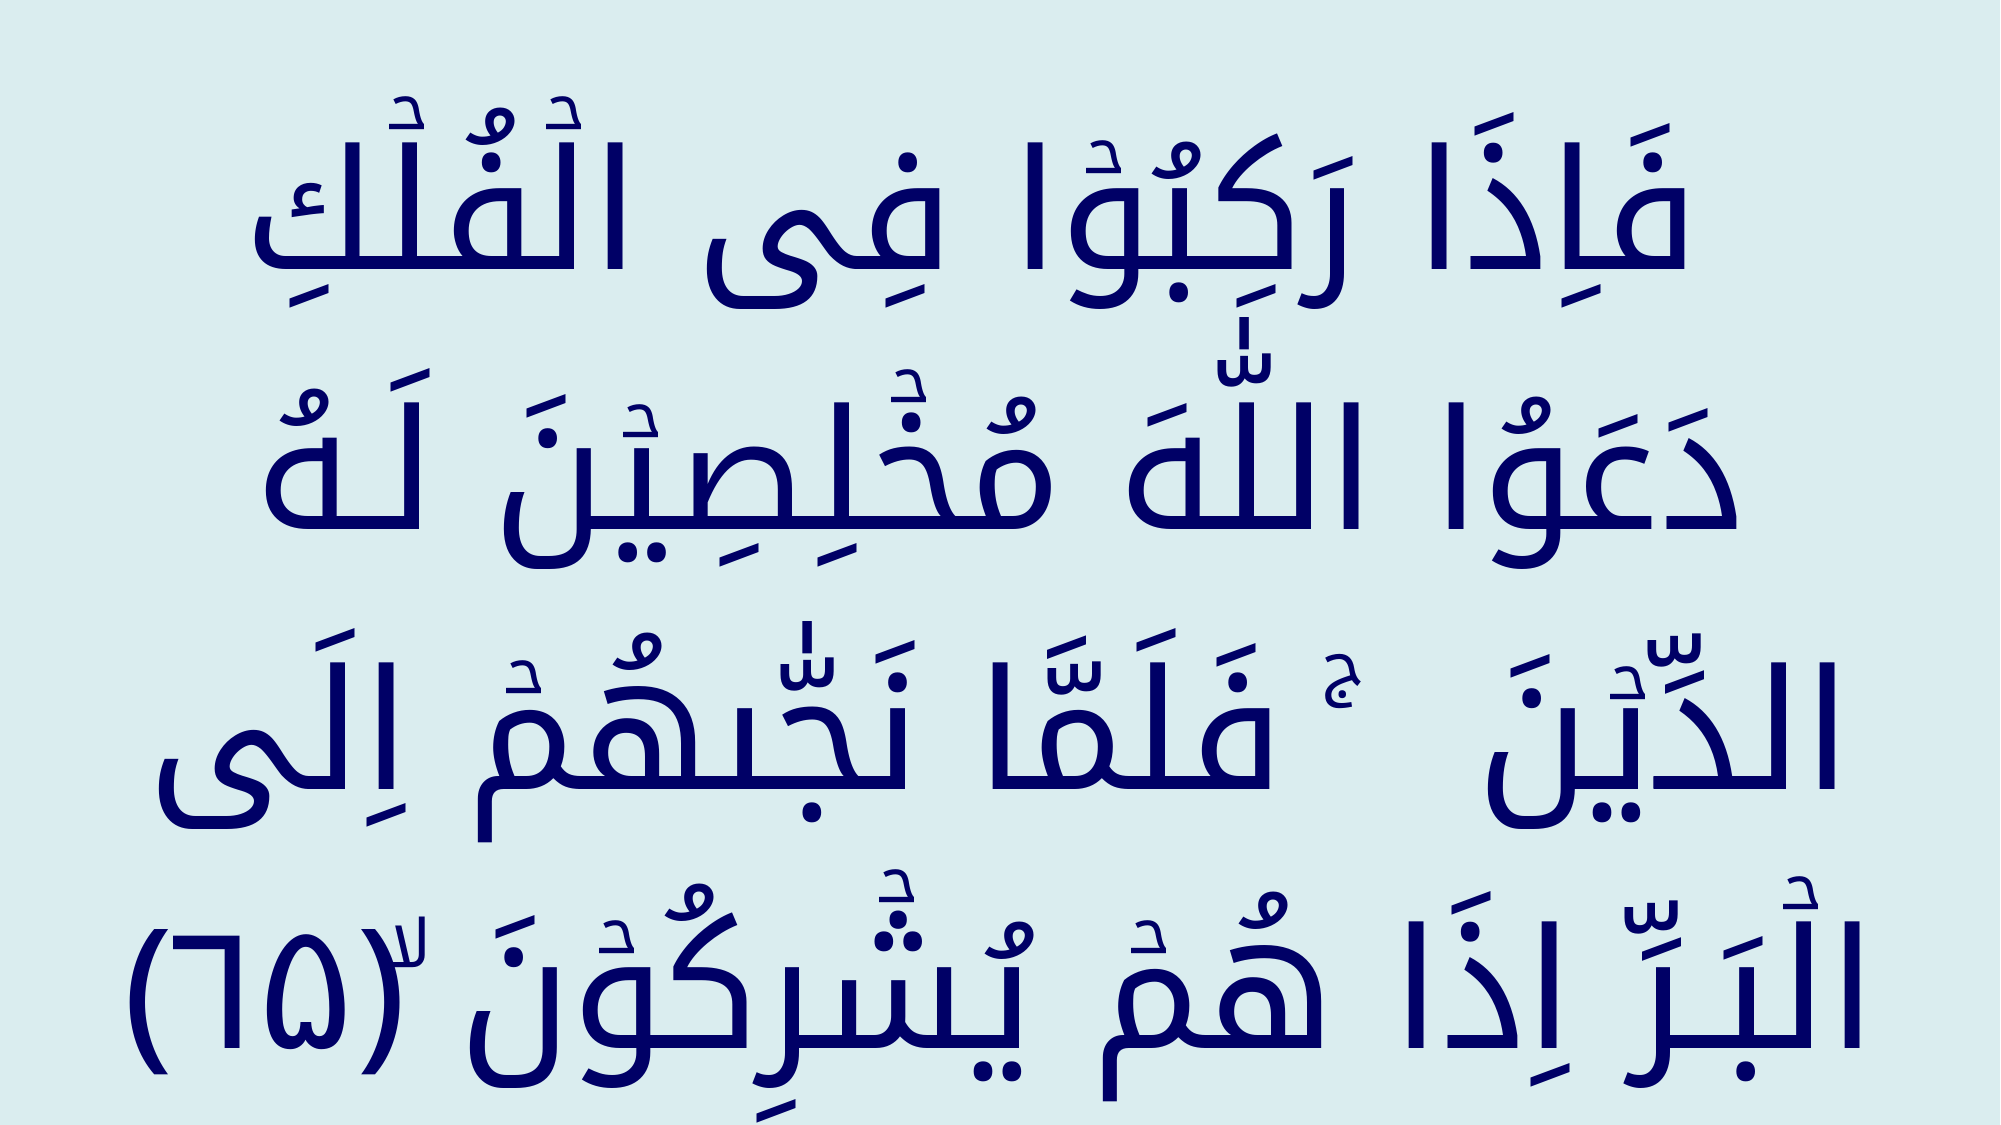

فَاِذَا رَكِبُوۡا فِى الۡفُلۡكِ دَعَوُا اللّٰهَ مُخۡلِصِيۡنَ لَـهُ الدِّيۡنَ  ۚ فَلَمَّا نَجّٰٮهُمۡ اِلَى الۡبَـرِّ اِذَا هُمۡ يُشۡرِكُوۡنَ ۙ‏﴿﻿۶۵﻿﴾